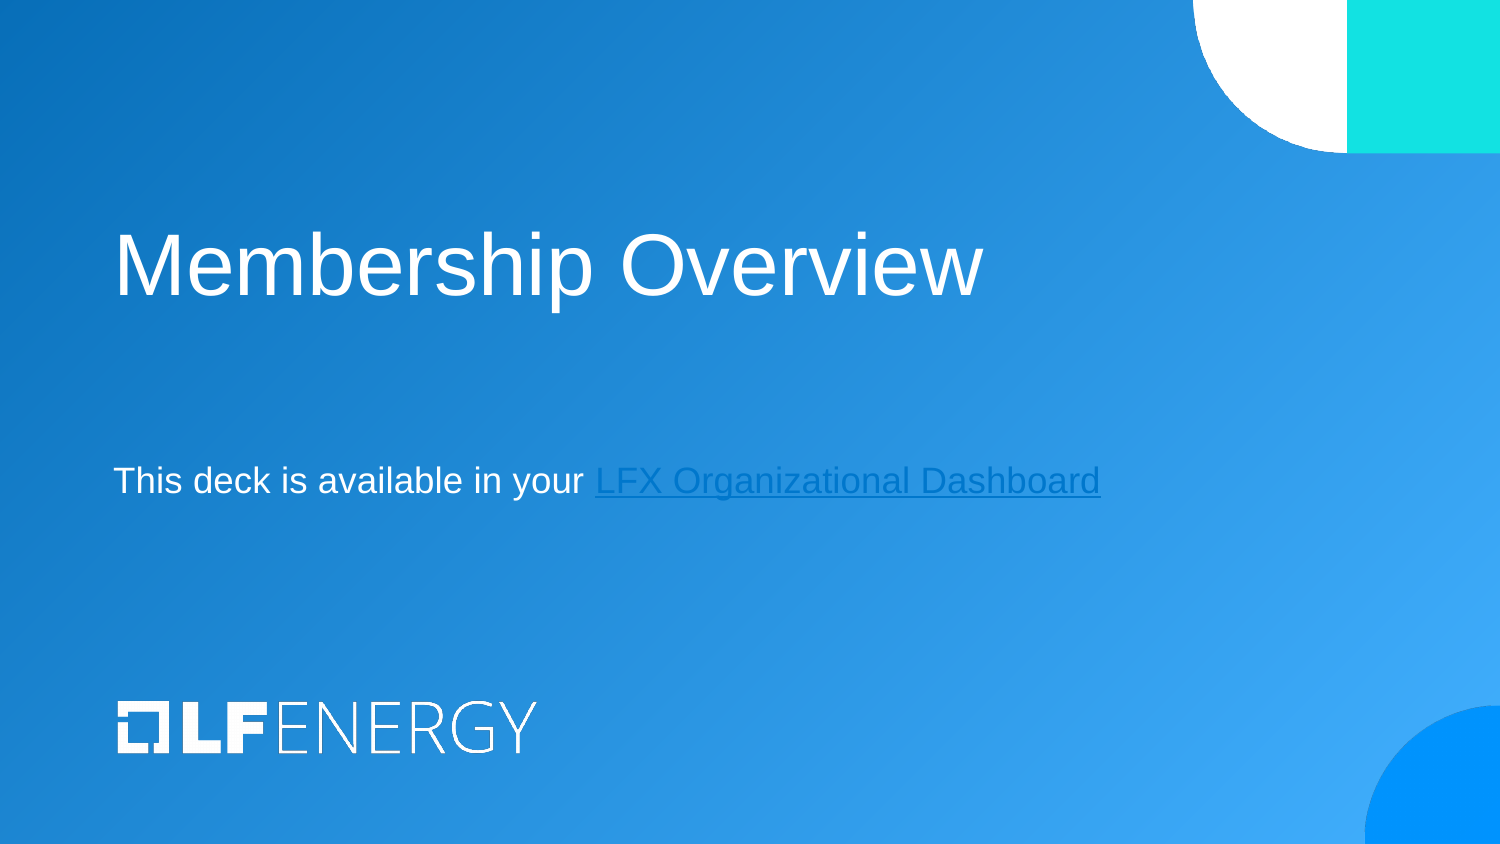

# Membership Overview
This deck is available in your LFX Organizational Dashboard